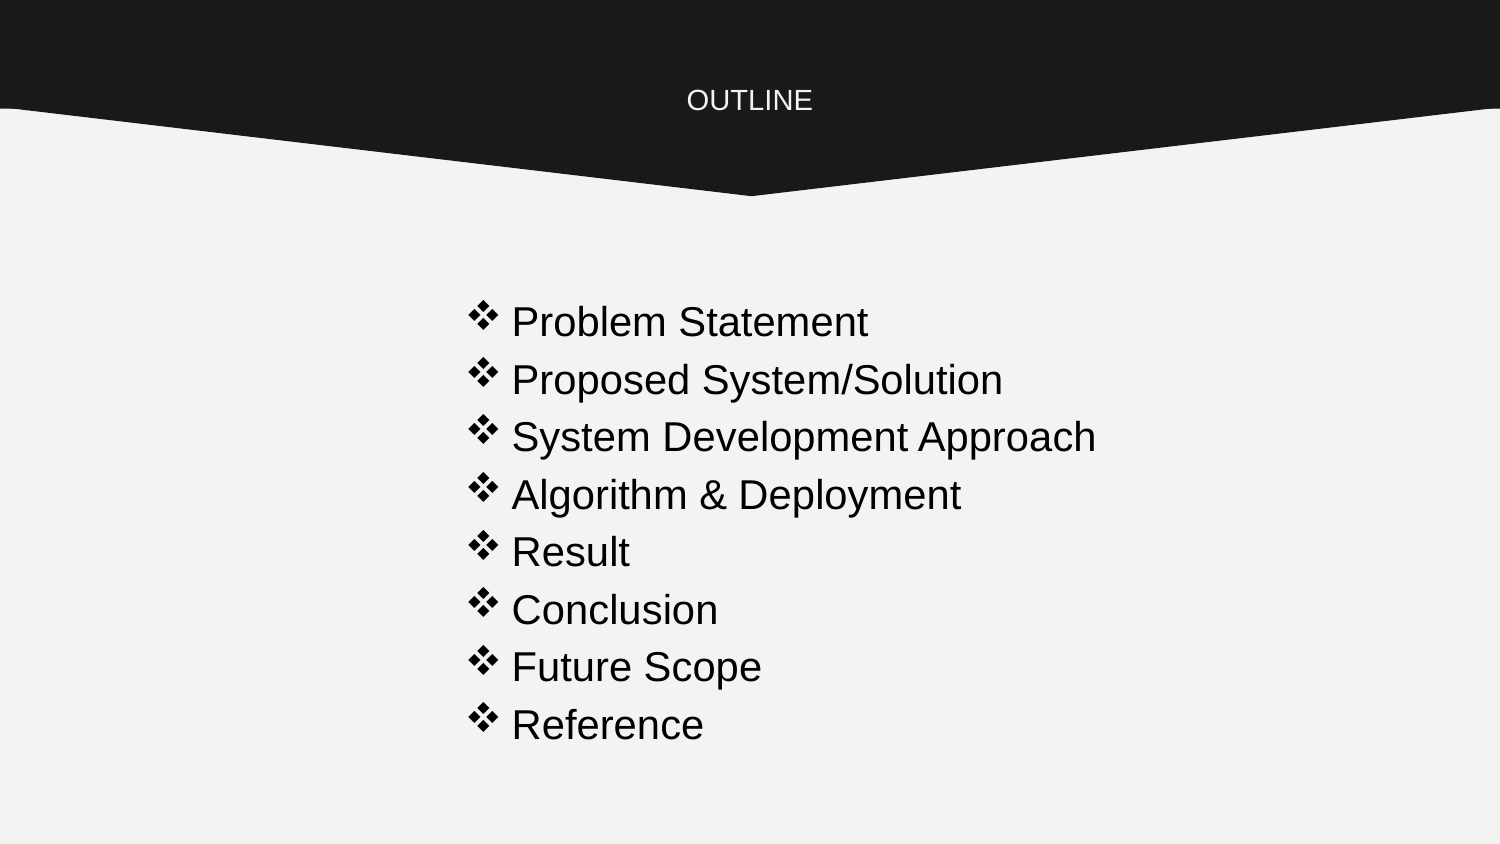

# OUTLINE
Problem Statement
Proposed System/Solution
System Development Approach
Algorithm & Deployment
Result
Conclusion
Future Scope
Reference